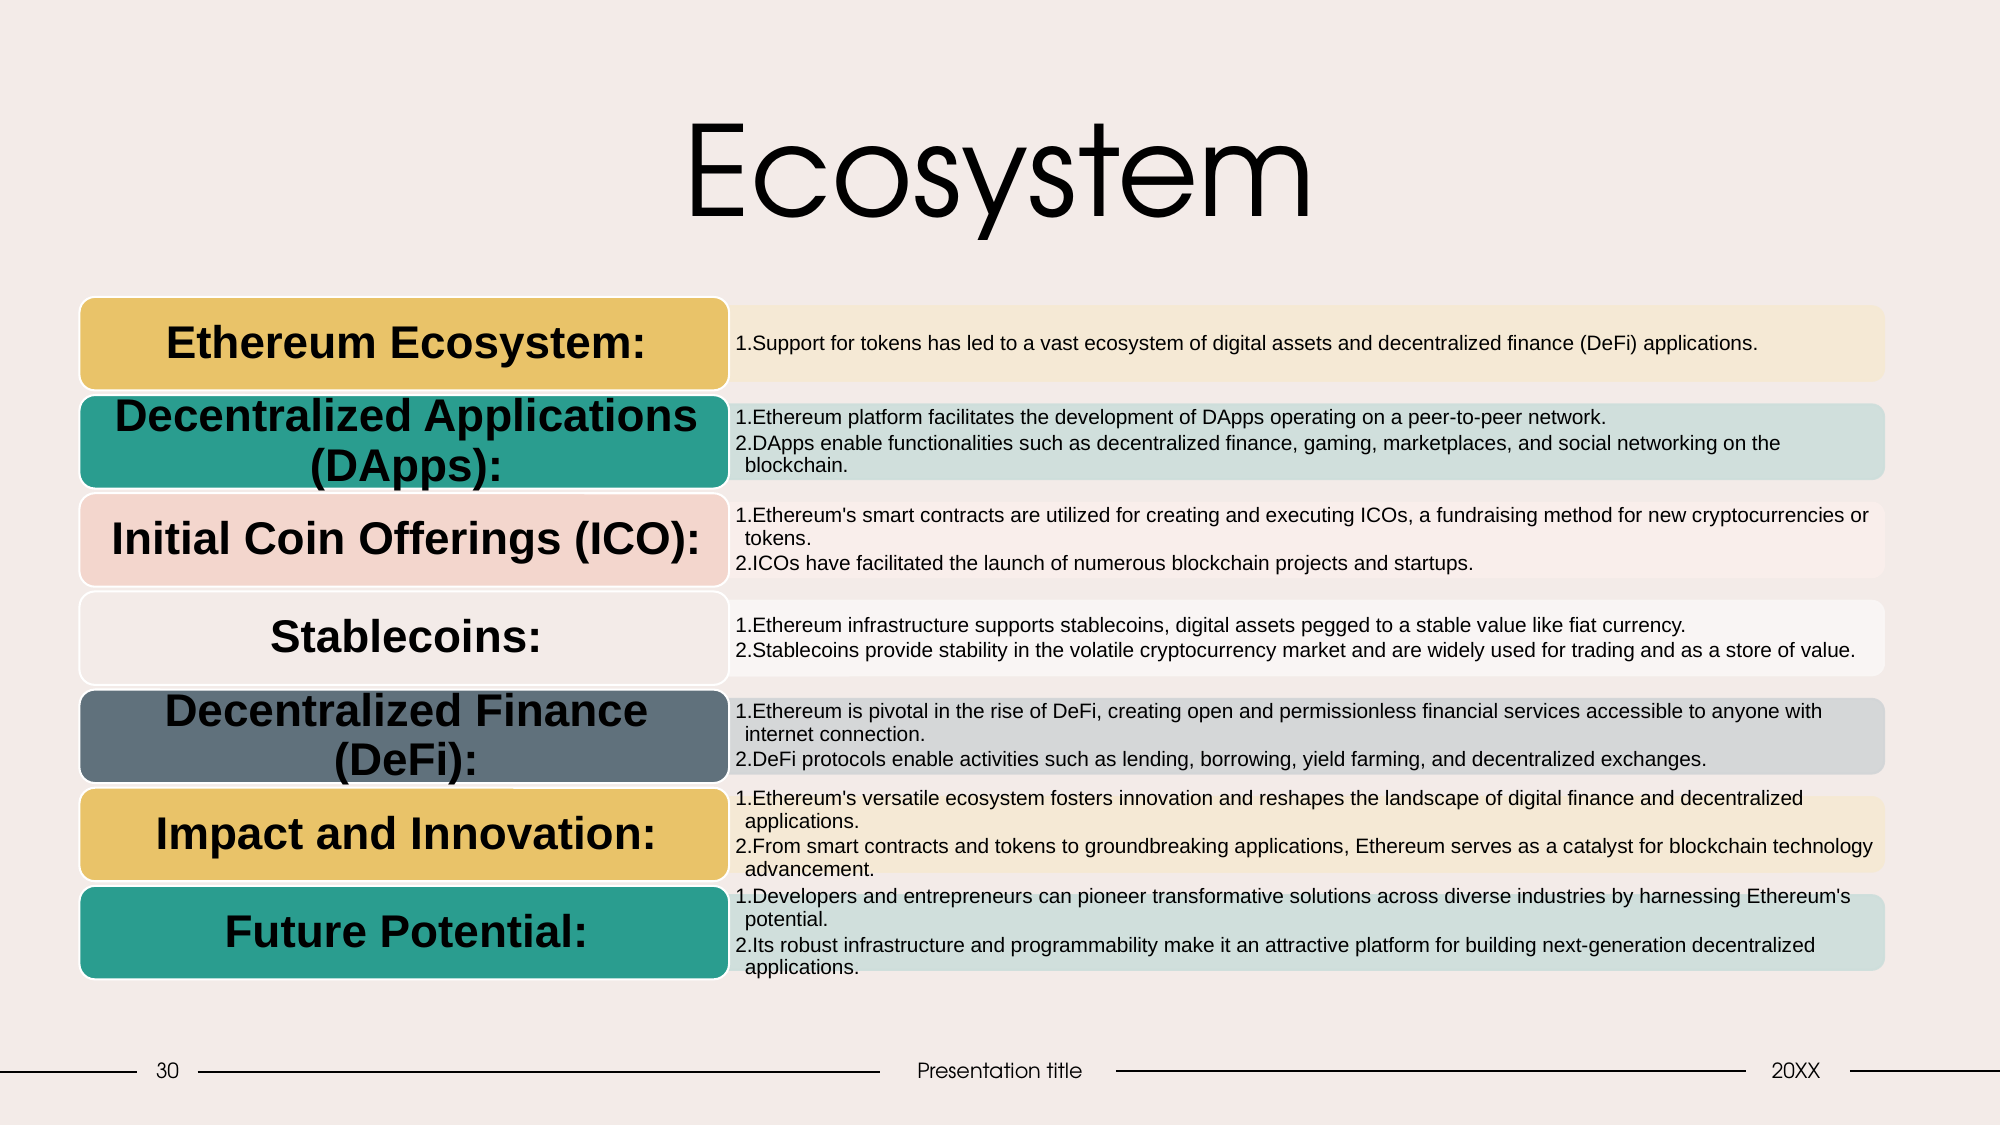

# Ecosystem
Support for tokens has led to a vast ecosystem of digital assets and decentralized finance (DeFi) applications.
Ethereum Ecosystem:
Ethereum platform facilitates the development of DApps operating on a peer-to-peer network.
DApps enable functionalities such as decentralized finance, gaming, marketplaces, and social networking on the blockchain.
Decentralized Applications (DApps):
Ethereum's smart contracts are utilized for creating and executing ICOs, a fundraising method for new cryptocurrencies or tokens.
ICOs have facilitated the launch of numerous blockchain projects and startups.
Initial Coin Offerings (ICO):
Ethereum infrastructure supports stablecoins, digital assets pegged to a stable value like fiat currency.
Stablecoins provide stability in the volatile cryptocurrency market and are widely used for trading and as a store of value.
Stablecoins:
Ethereum is pivotal in the rise of DeFi, creating open and permissionless financial services accessible to anyone with internet connection.
DeFi protocols enable activities such as lending, borrowing, yield farming, and decentralized exchanges.
Decentralized Finance (DeFi):
Ethereum's versatile ecosystem fosters innovation and reshapes the landscape of digital finance and decentralized applications.
From smart contracts and tokens to groundbreaking applications, Ethereum serves as a catalyst for blockchain technology advancement.
Impact and Innovation:
Developers and entrepreneurs can pioneer transformative solutions across diverse industries by harnessing Ethereum's potential.
Its robust infrastructure and programmability make it an attractive platform for building next-generation decentralized applications.
Future Potential:
30
Presentation title
20XX